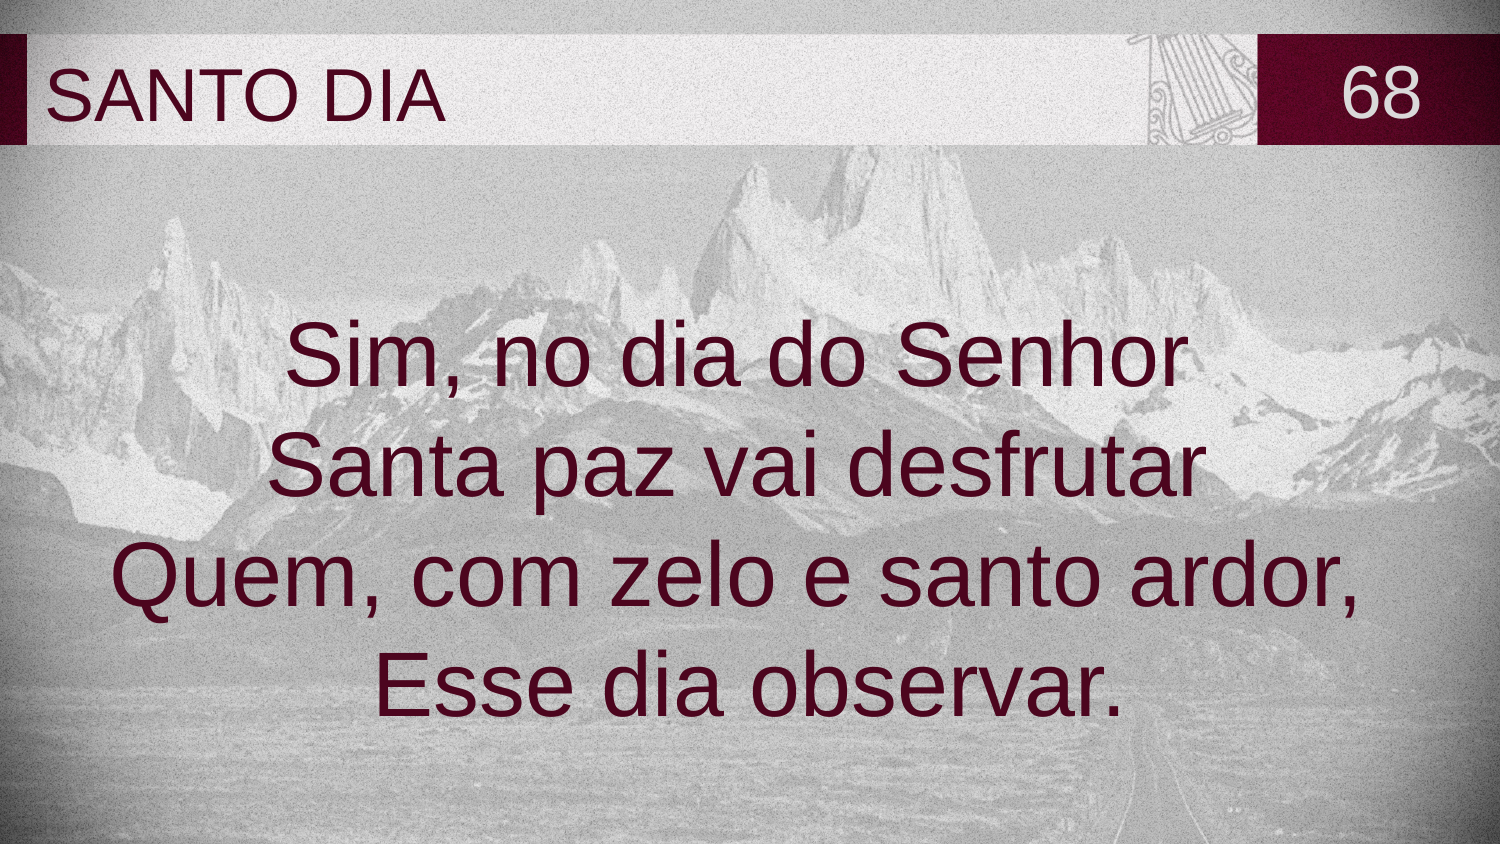

# SANTO DIA
68
Sim, no dia do Senhor
Santa paz vai desfrutar
Quem, com zelo e santo ardor,
Esse dia observar.